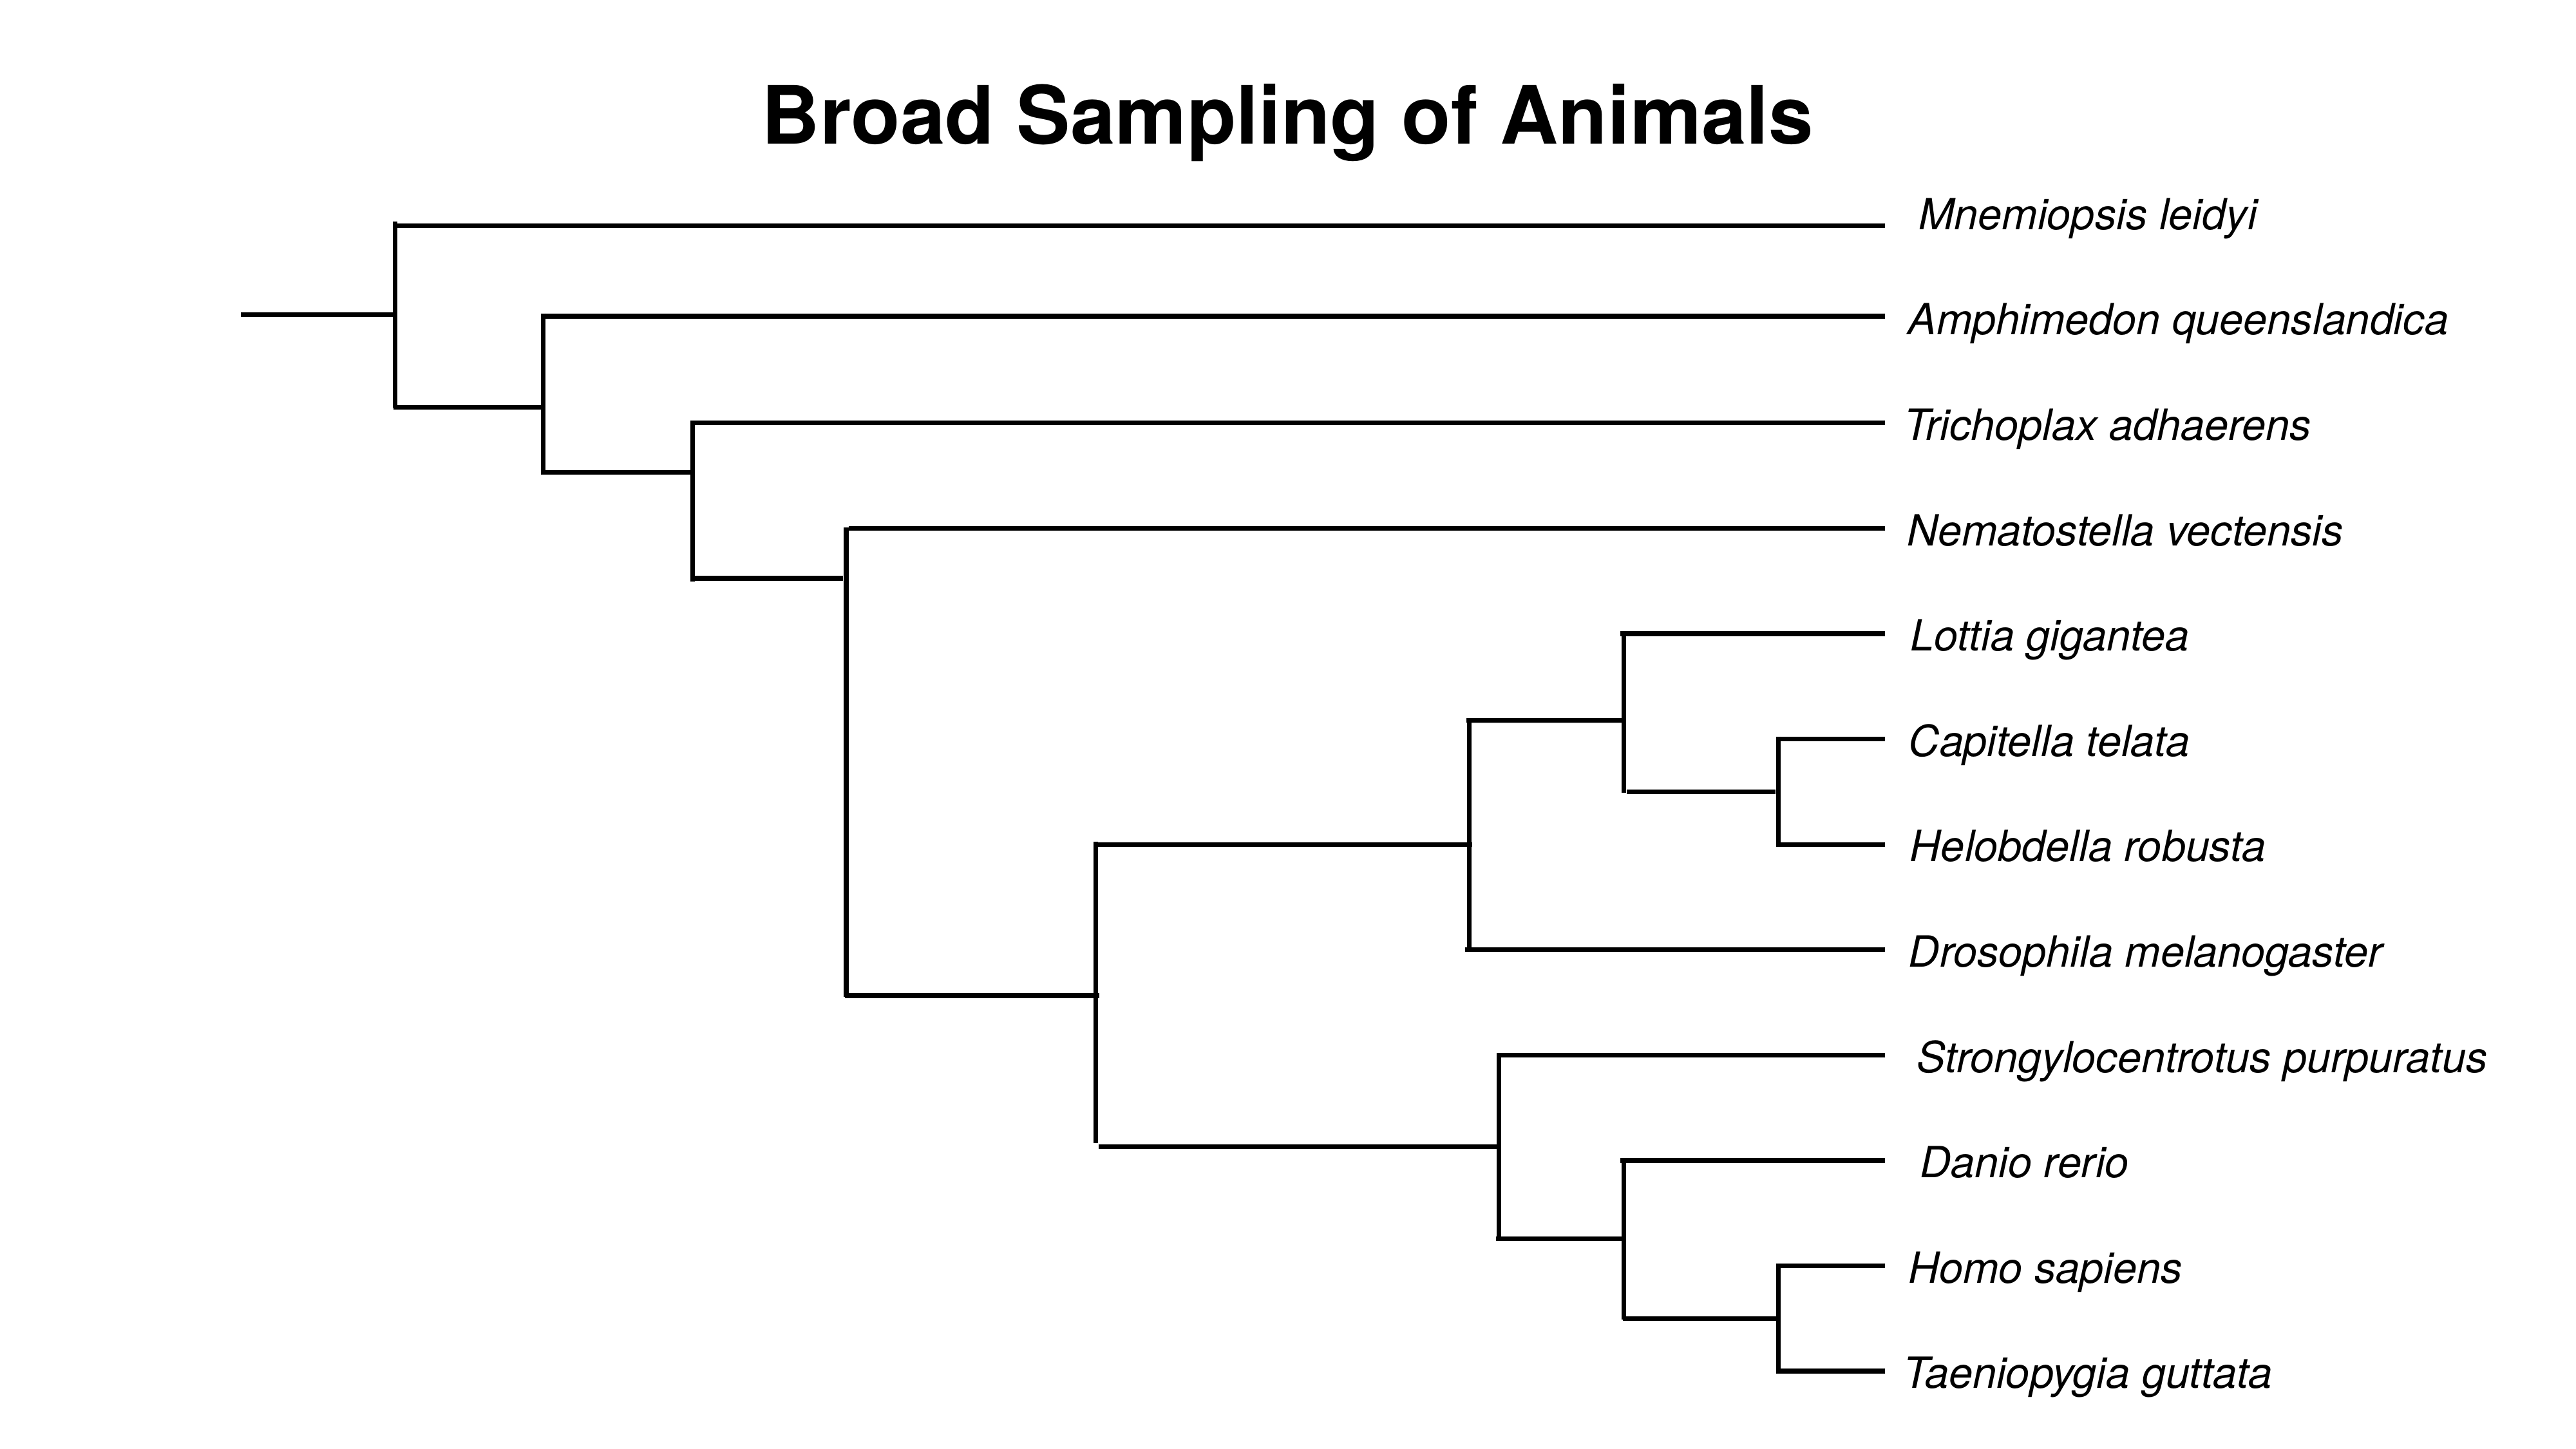

Broad Sampling of Animals
Mnemiopsis leidyi

Amphimedon queenslandica

Trichoplax adhaerens

Nematostella vectensis

Lottia gigantea

Capitella telata

Helobdella robusta

Drosophila melanogaster

Strongylocentrotus purpuratus

Danio rerio

Homo sapiens

Taeniopygia guttata